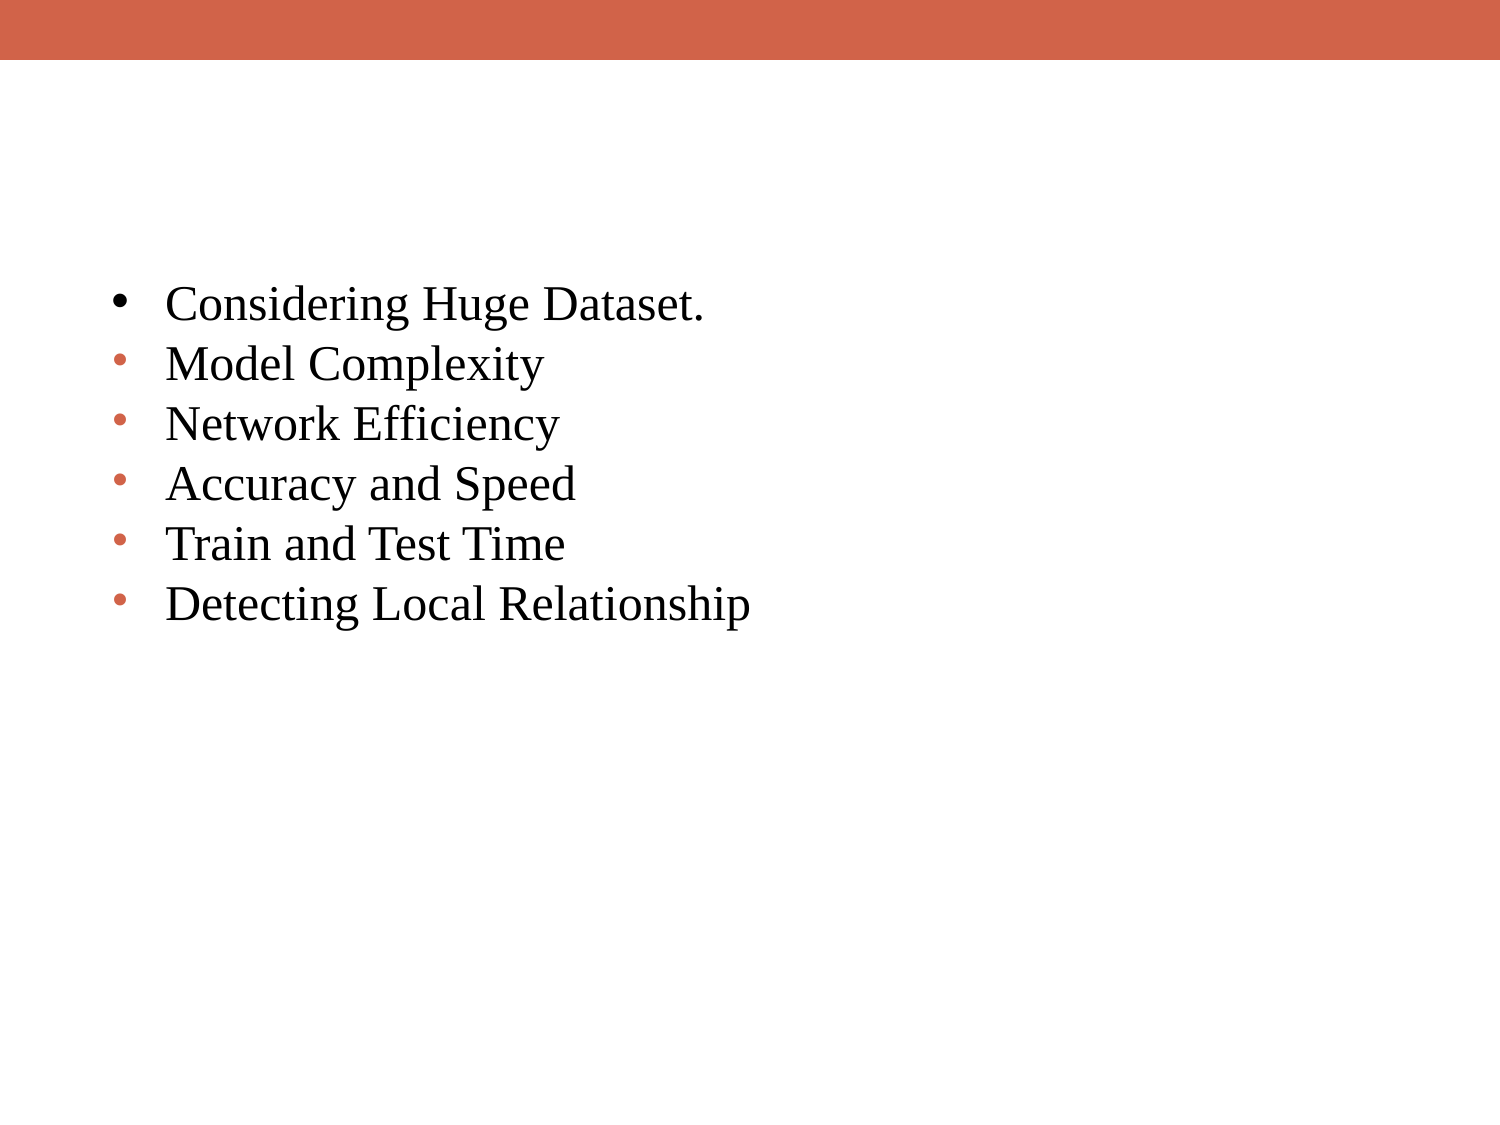

Considering Huge Dataset.
Model Complexity
Network Efficiency
Accuracy and Speed
Train and Test Time
Detecting Local Relationship